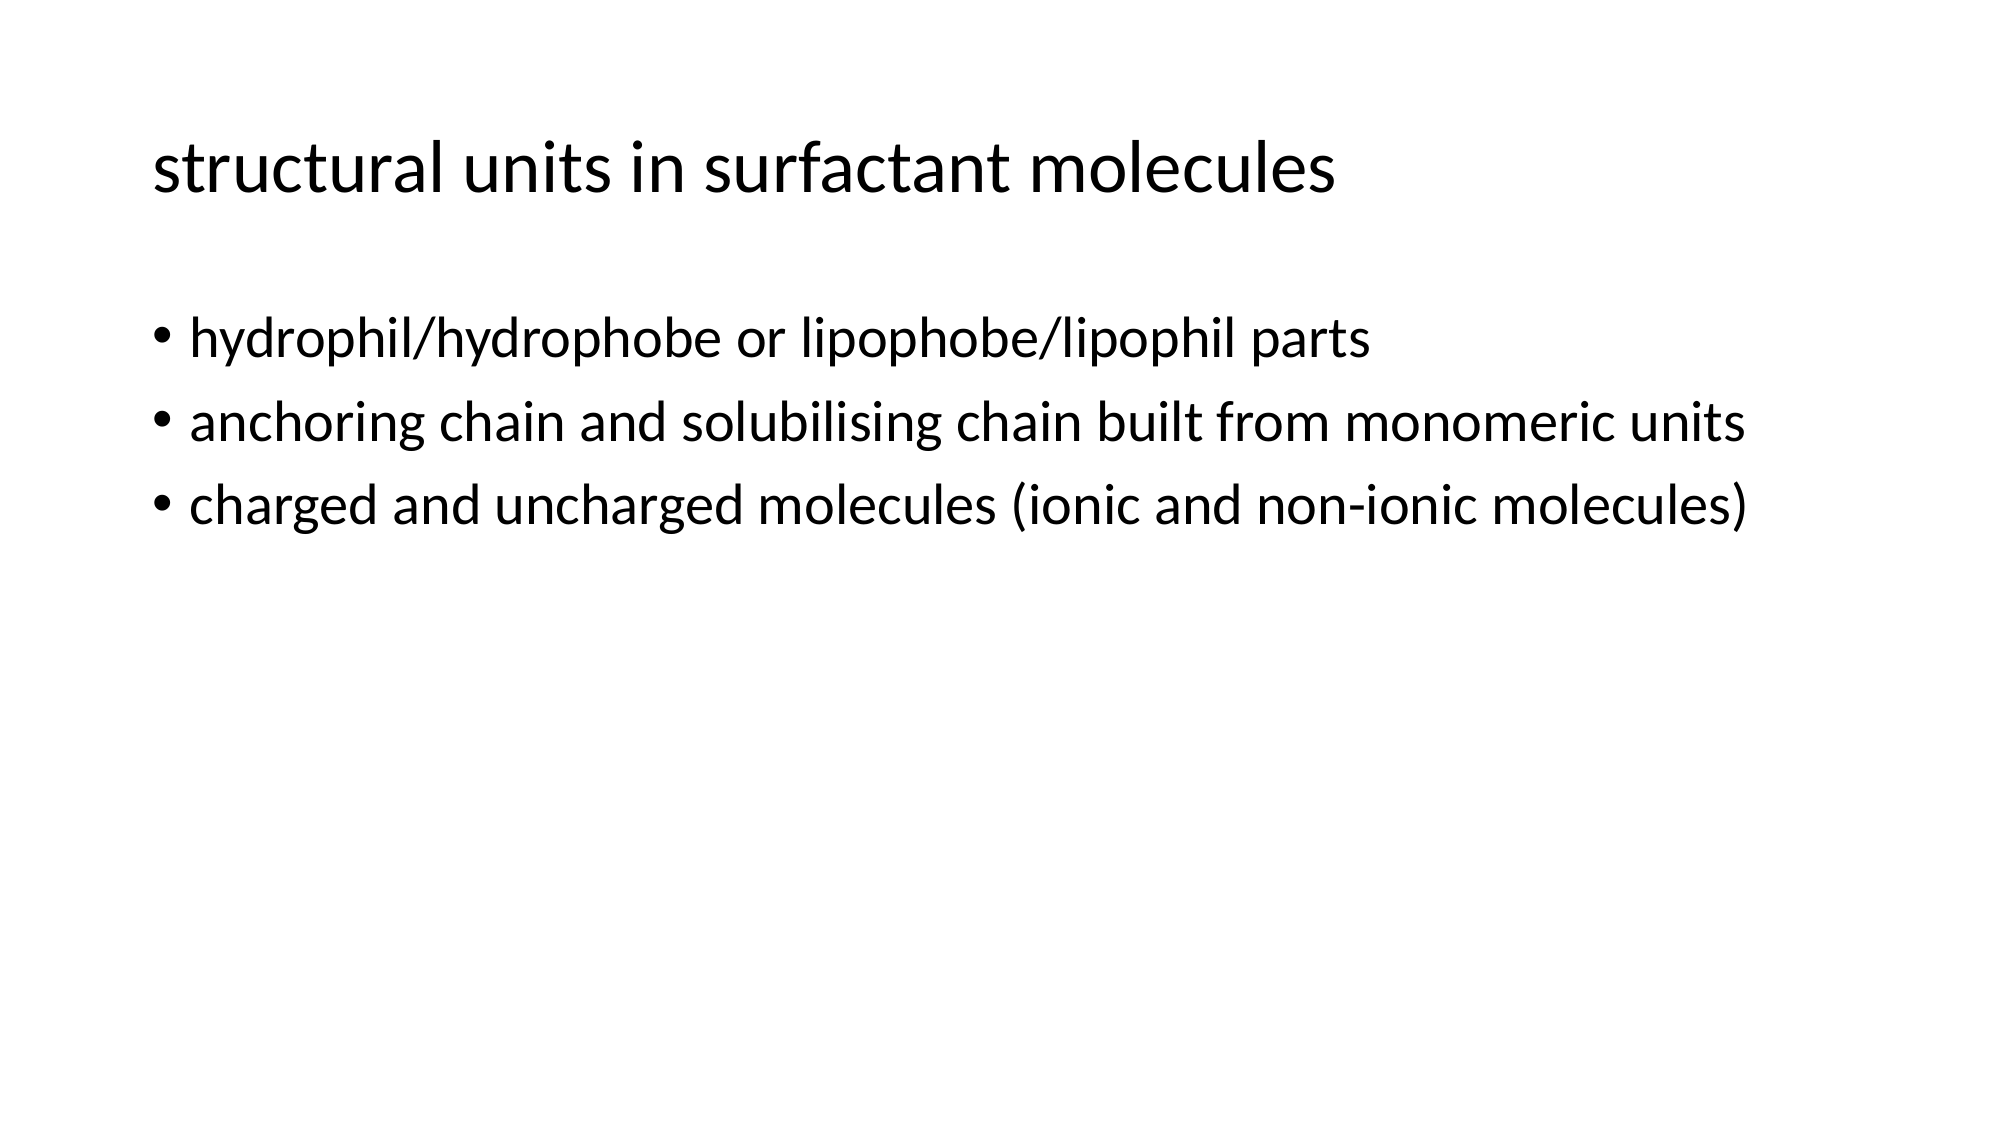

# structural units in surfactant molecules
hydrophil/hydrophobe or lipophobe/lipophil parts
anchoring chain and solubilising chain built from monomeric units
charged and uncharged molecules (ionic and non-ionic molecules)